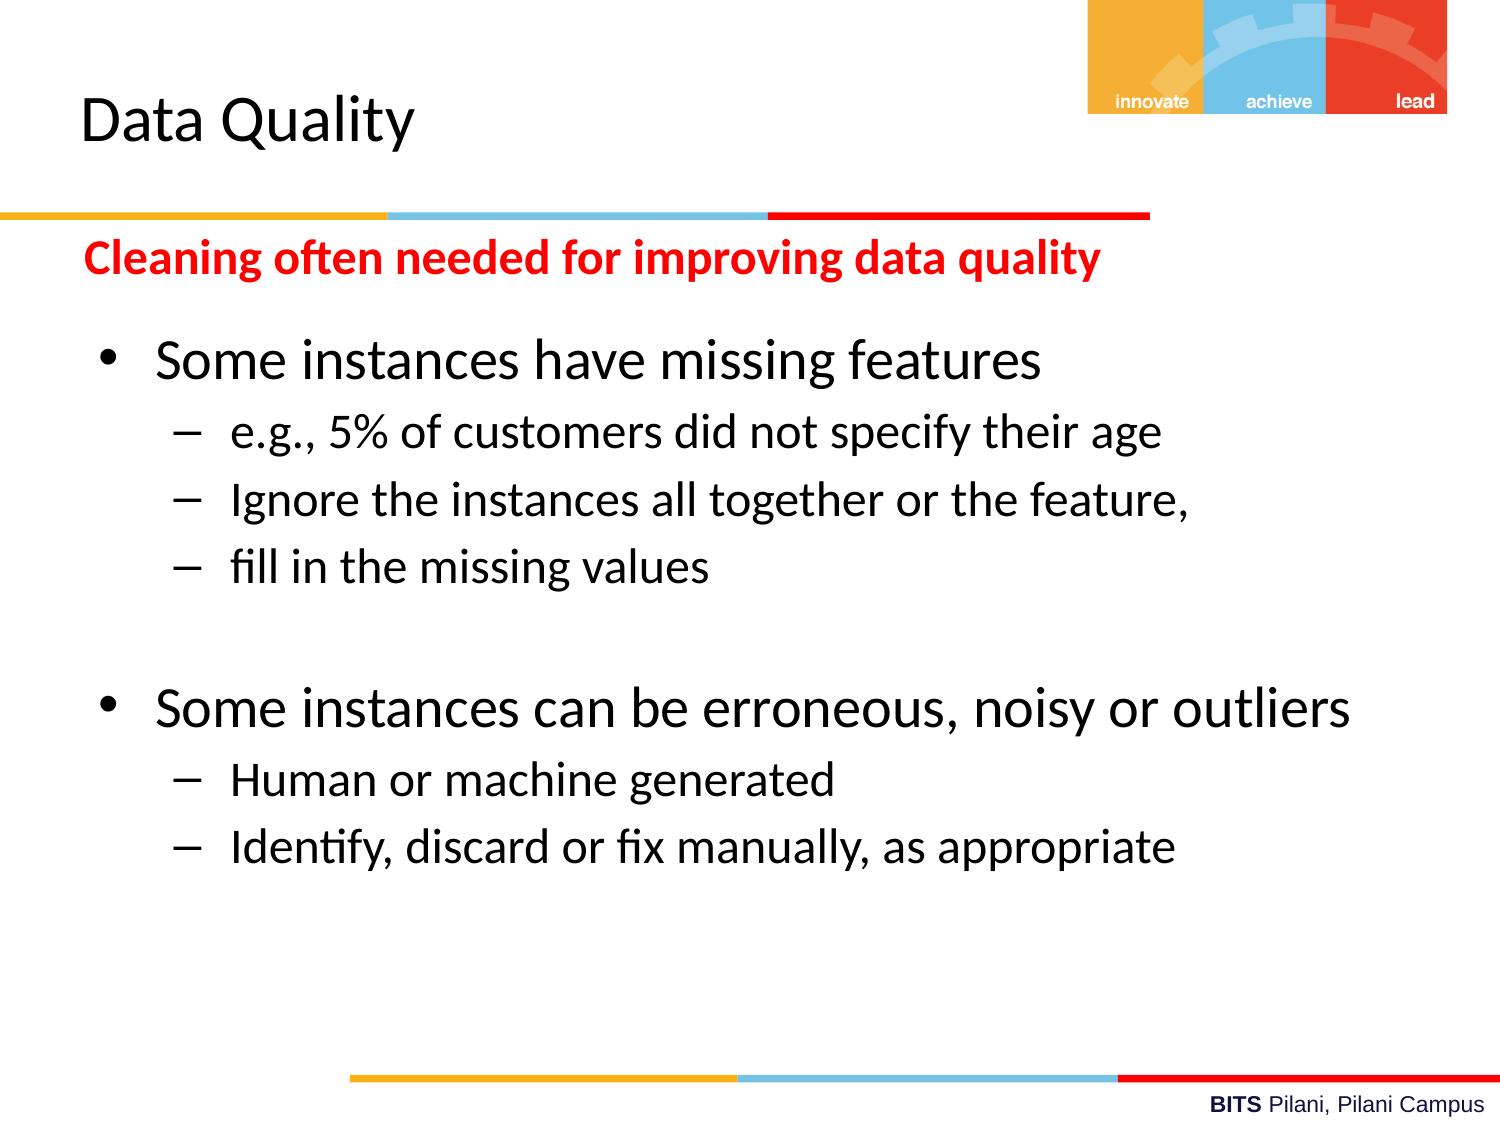

# Data Quality
Cleaning often needed for improving data quality
Some instances have missing features
e.g., 5% of customers did not specify their age
Ignore the instances all together or the feature,
fill in the missing values

Some instances can be erroneous, noisy or outliers
Human or machine generated
Identify, discard or fix manually, as appropriate